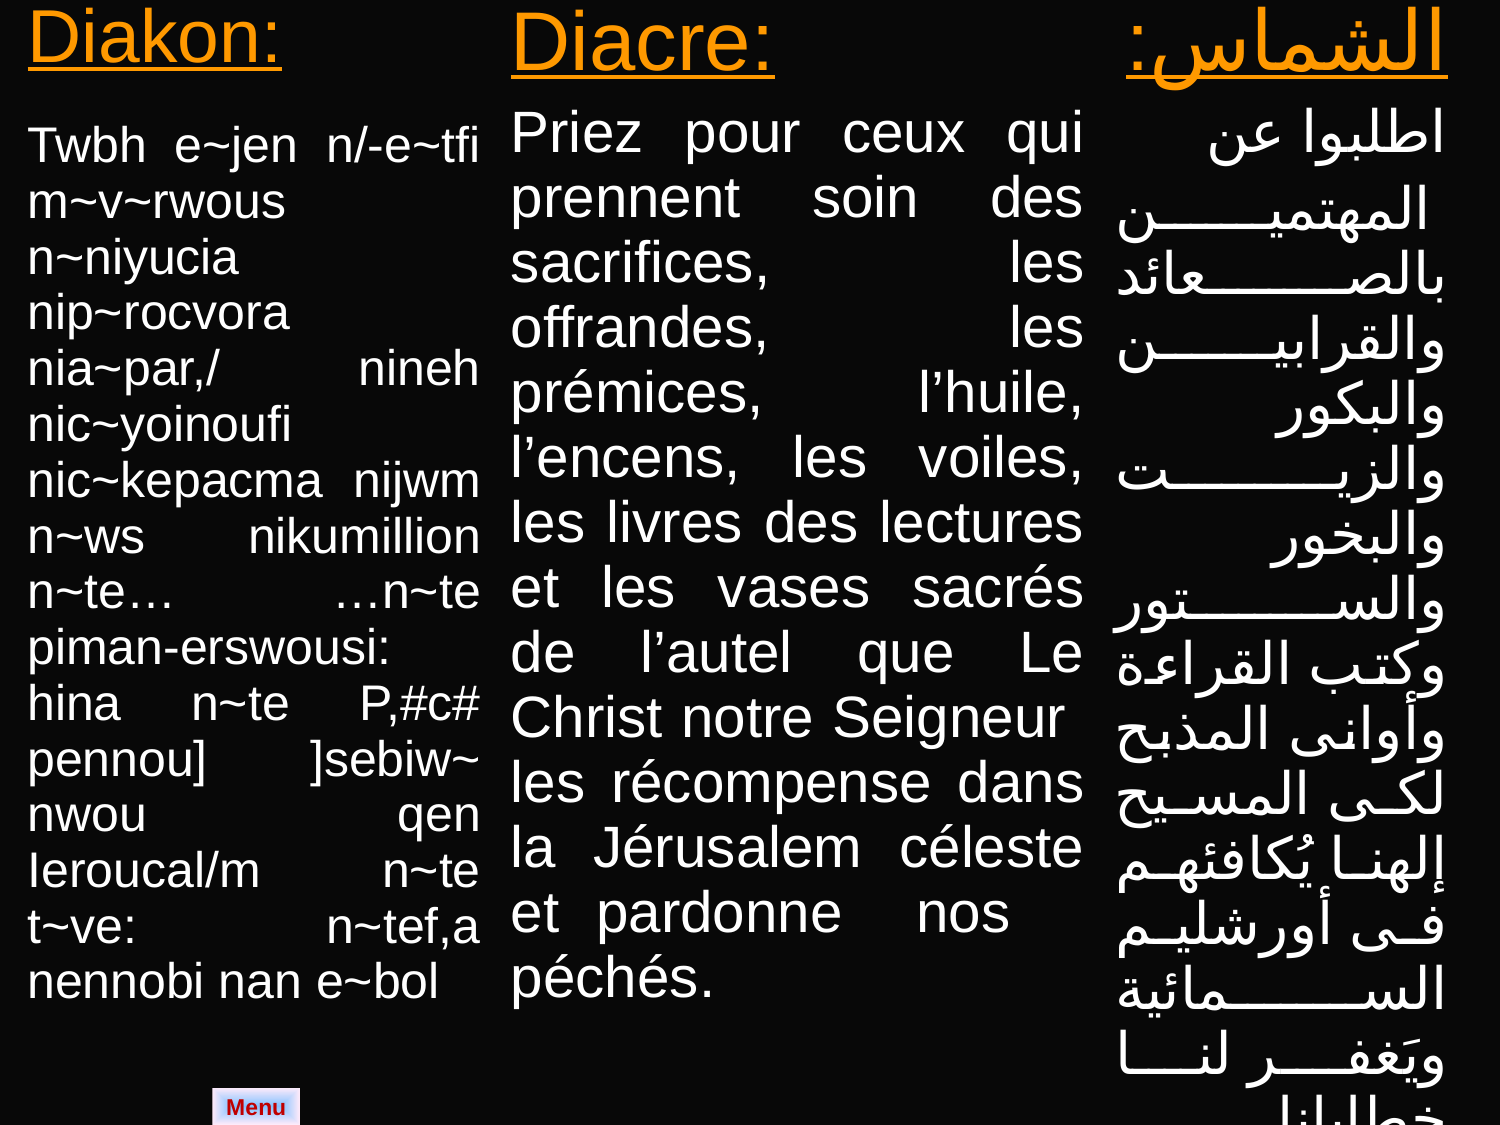

| Diakon: Twbh e~jen n/-e~tfi m~v~rwous n~niyucia nip~rocvora nia~par,/ nineh nic~yoinoufi nic~kepacma nijwm n~ws nikumillion n~te… …n~te piman-erswousi: hina n~te P,#c# pennou] ]sebiw~ nwou qen Ieroucal/m n~te t~ve: n~tef,a nennobi nan e~bol | Diacre: Priez pour ceux qui prennent soin des sacrifices, les offrandes, les prémices, l’huile, l’encens, les voiles, les livres des lectures et les vases sacrés de l’autel que Le Christ notre Seigneur les récompense dans la Jérusalem céleste et pardonne nos péchés. | الشماس: اطلبوا عن المهتمين بالصعائد والقرابين والبكور والزيت والبخور والستور وكتب القراءة وأوانى المذبح لكى المسيح إلهنا يُكافئهم فى أورشليم السمائية ويَغفر لنا خطايانا. |
| --- | --- | --- |
Menu